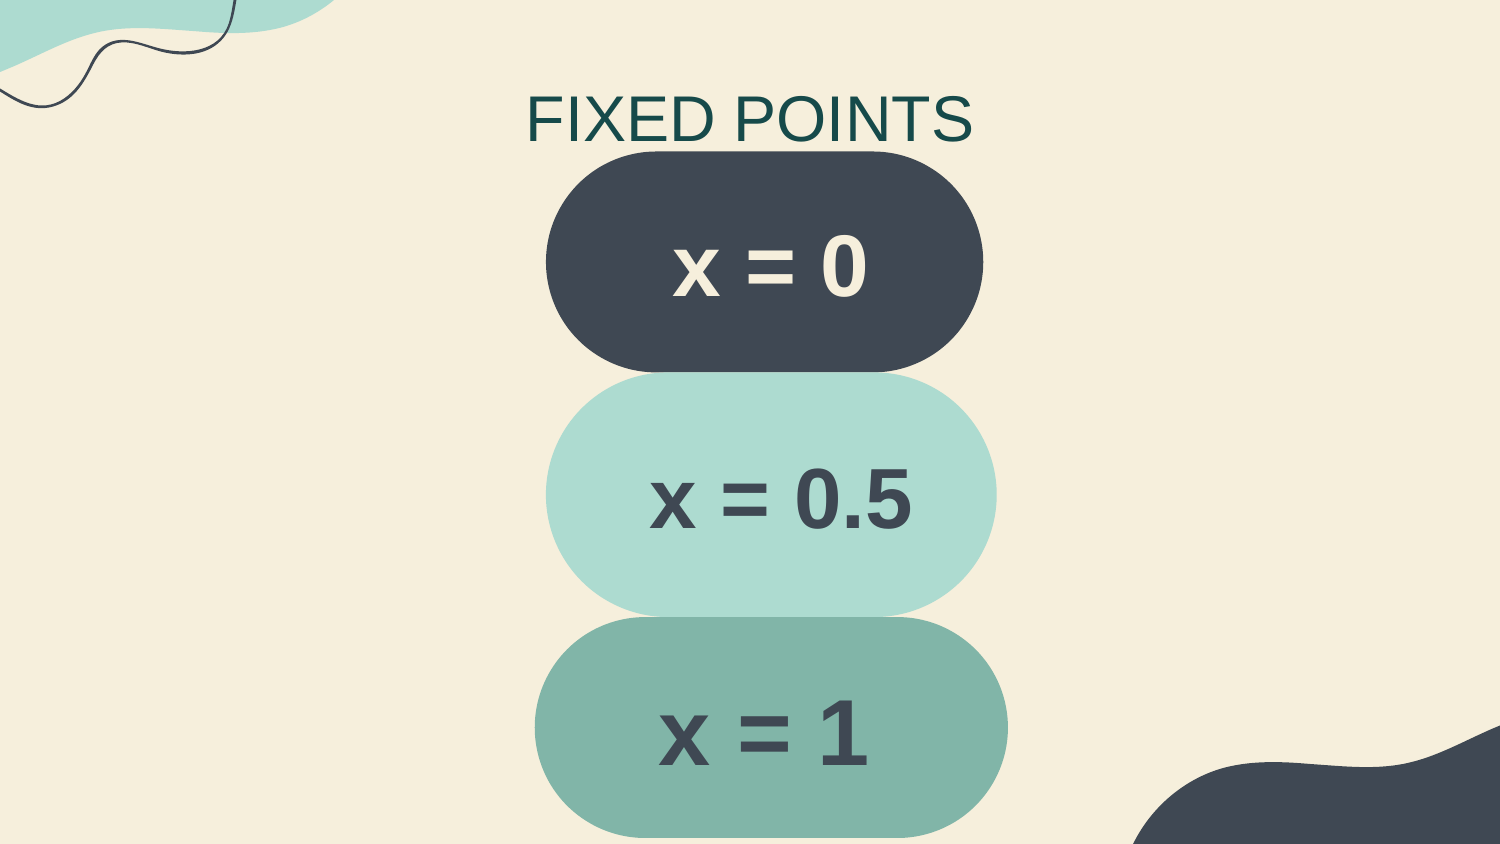

# FIXED POINTS

x = 0

x = 0.5

x = 1